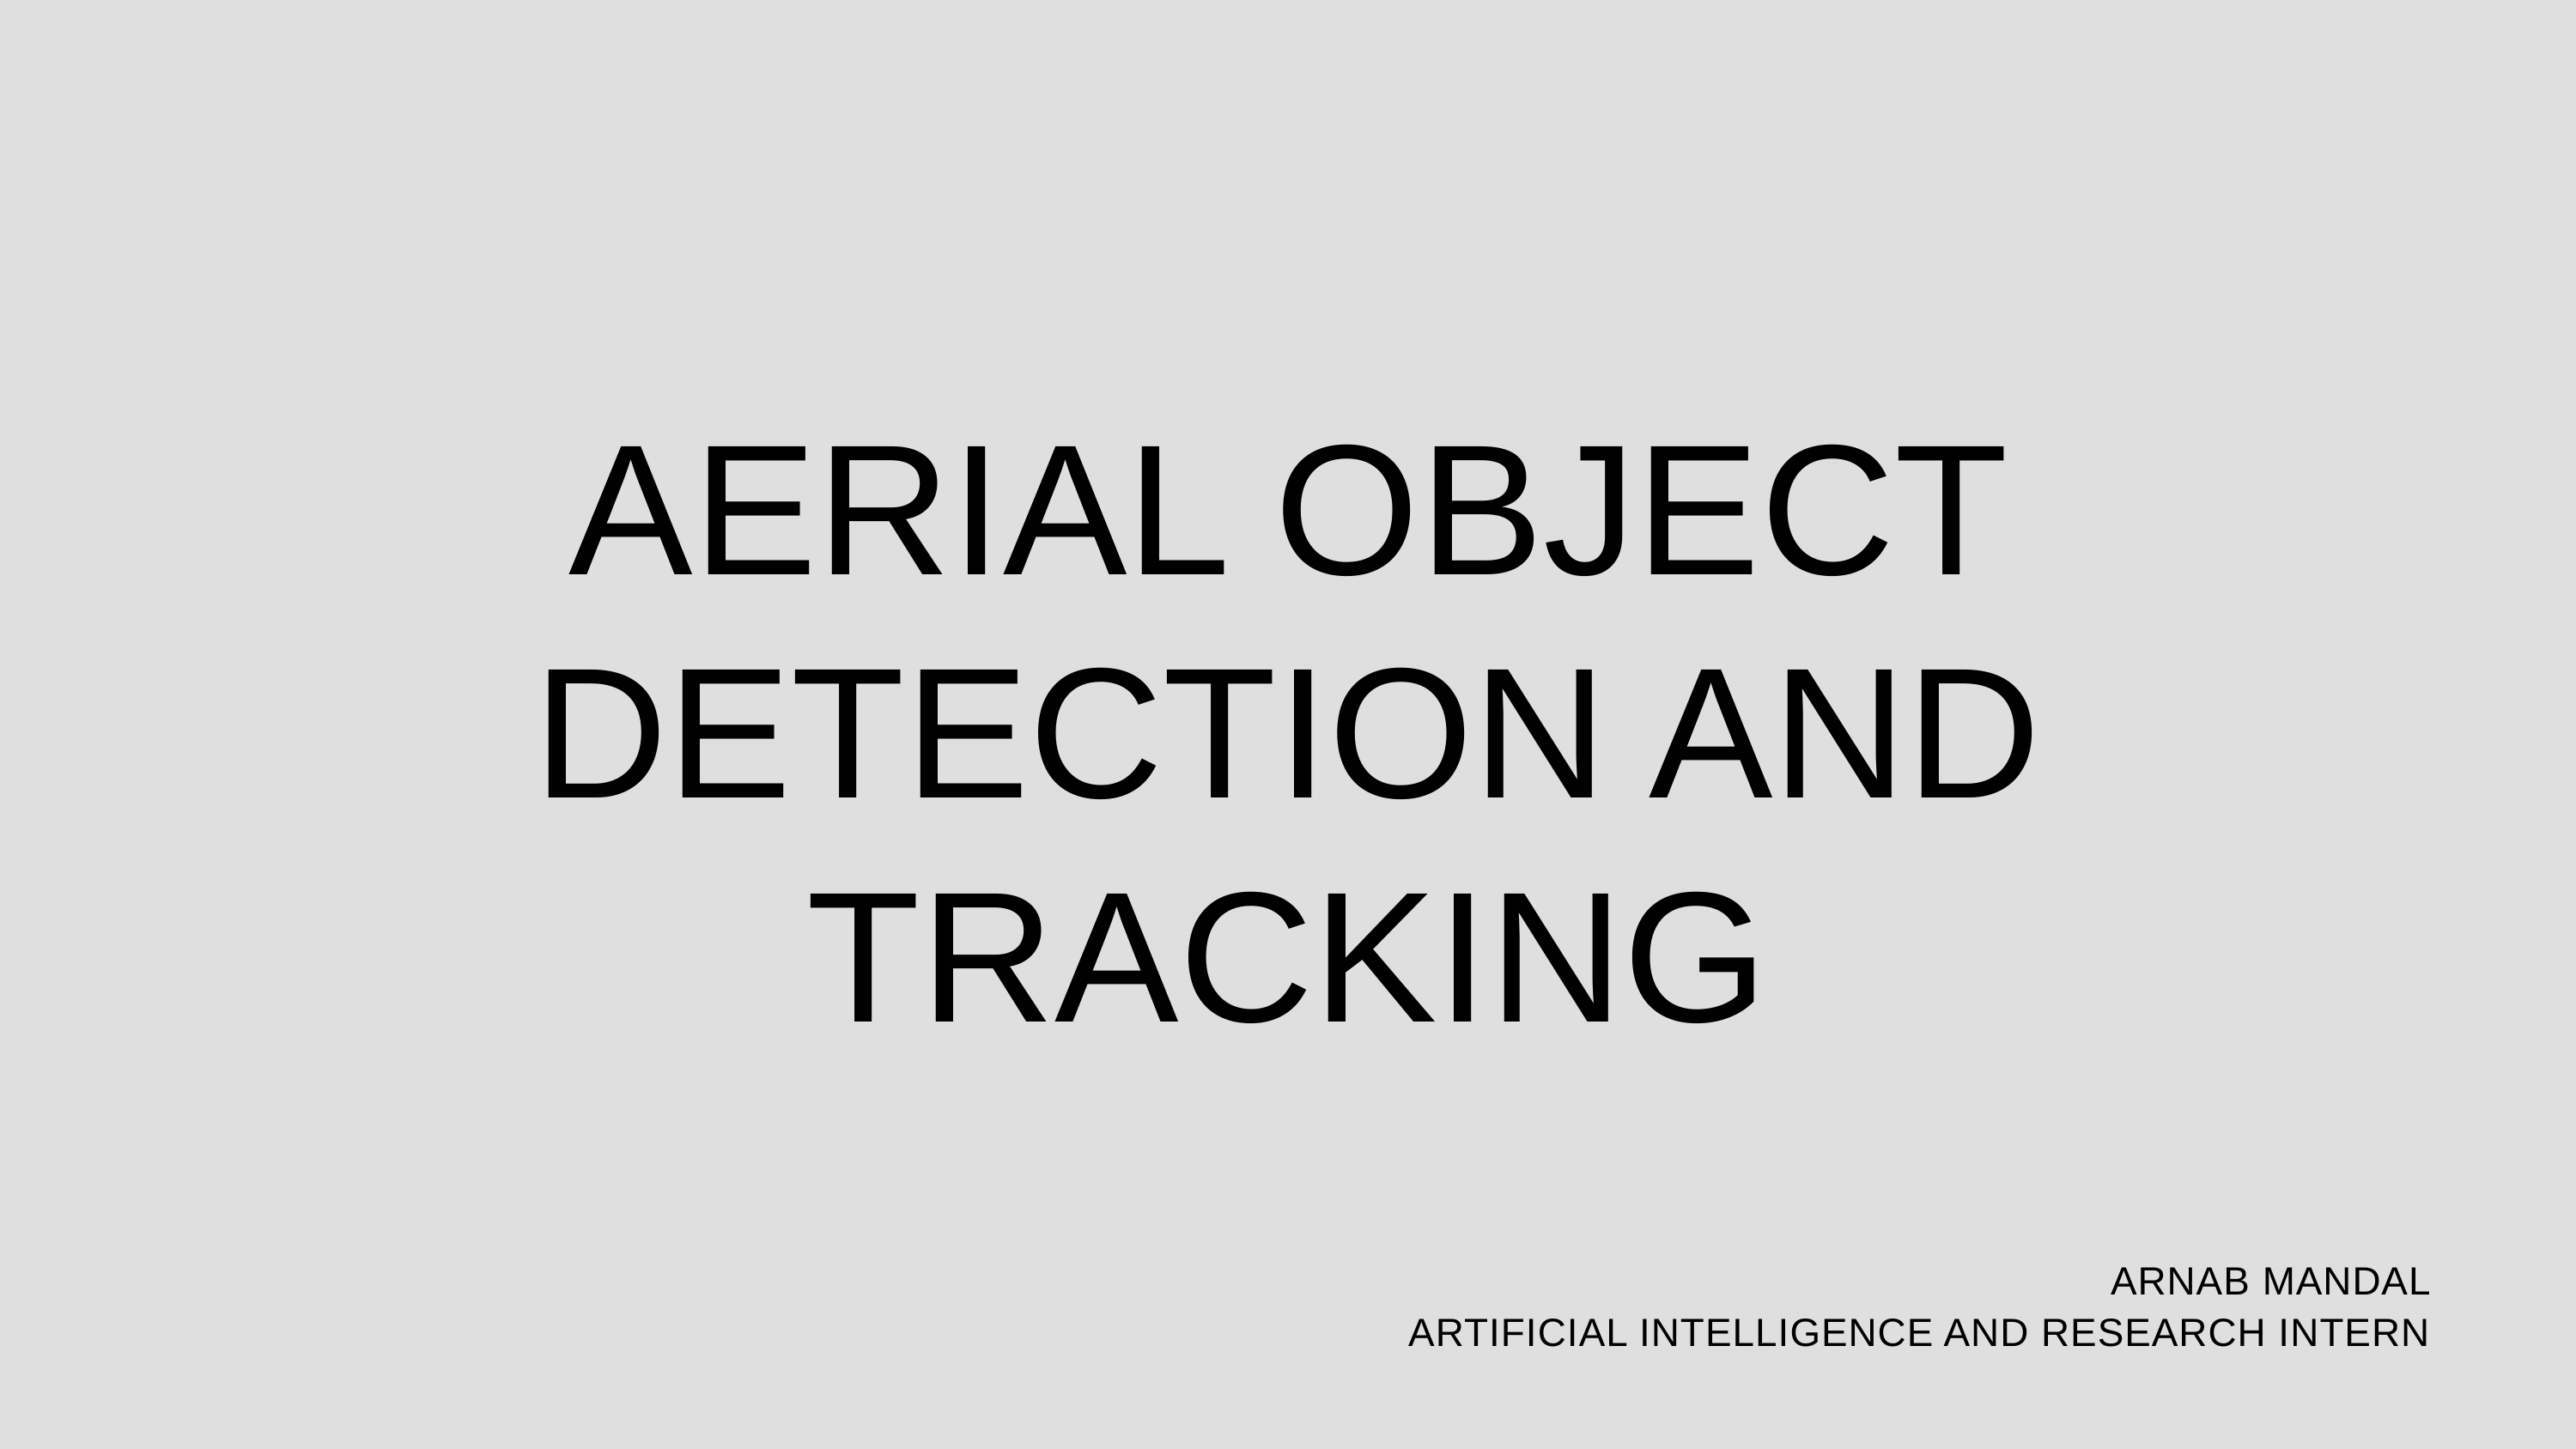

AERIAL OBJECT DETECTION AND TRACKING
ARNAB MANDAL
ARTIFICIAL INTELLIGENCE AND RESEARCH INTERN